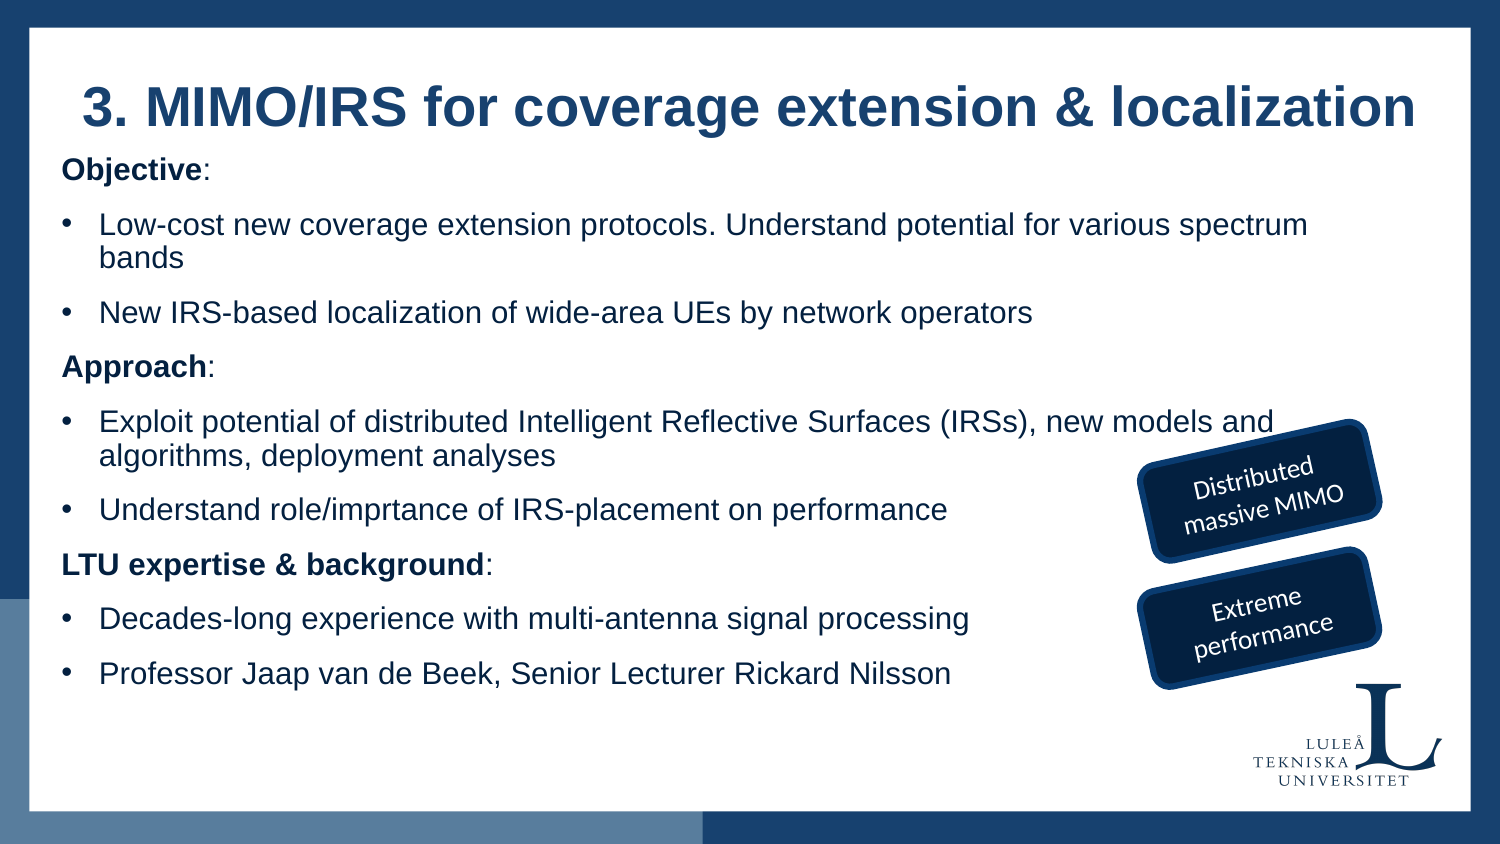

# 3. MIMO/IRS for coverage extension & localization
Objective:
Low-cost new coverage extension protocols. Understand potential for various spectrum bands
New IRS-based localization of wide-area UEs by network operators
Approach:
Exploit potential of distributed Intelligent Reflective Surfaces (IRSs), new models and algorithms, deployment analyses
Understand role/imprtance of IRS-placement on performance
LTU expertise & background:
Decades-long experience with multi-antenna signal processing
Professor Jaap van de Beek, Senior Lecturer Rickard Nilsson

Distributed
massive MIMO

Extreme
performance
44